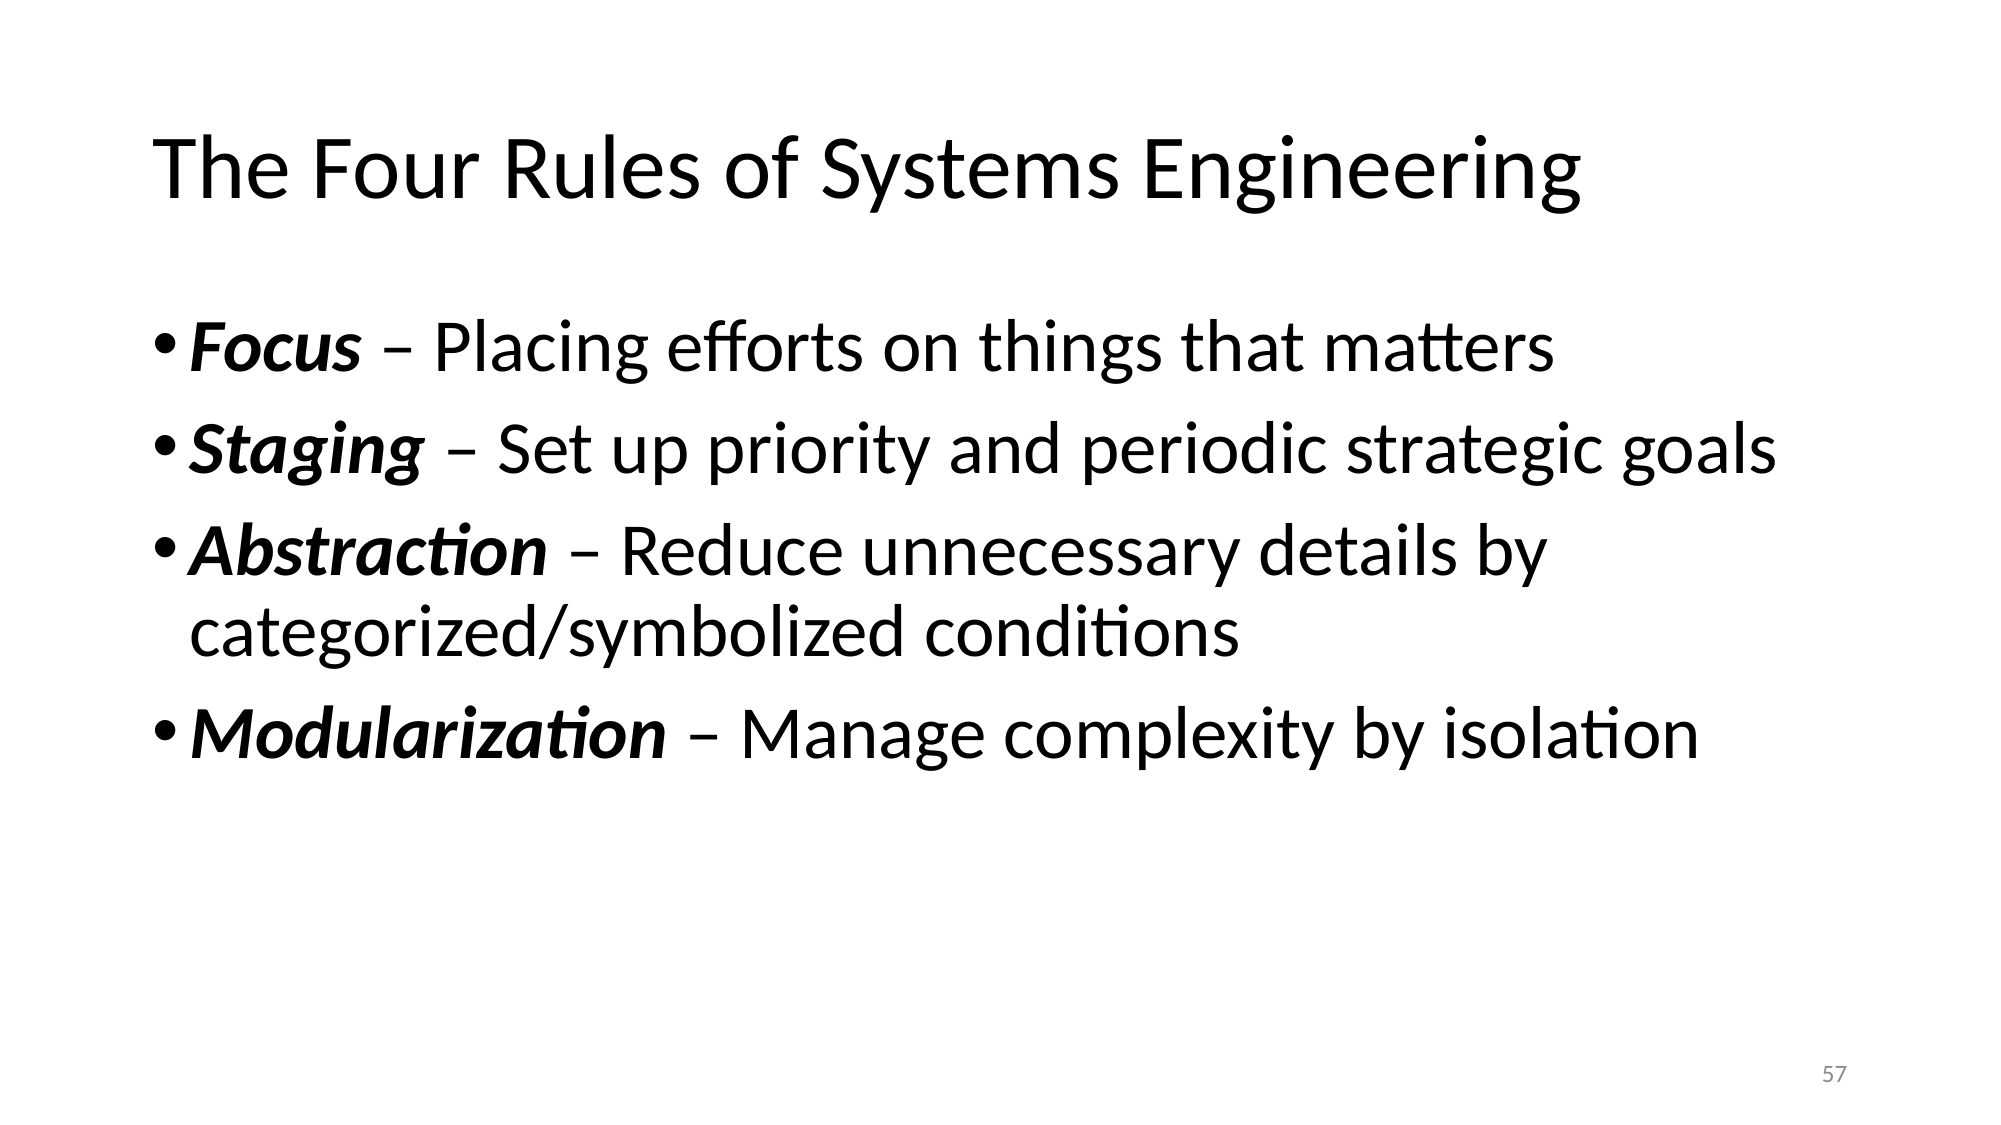

# The Four Rules of Systems Engineering
Focus – Placing efforts on things that matters
Staging – Set up priority and periodic strategic goals
Abstraction – Reduce unnecessary details by categorized/symbolized conditions
Modularization – Manage complexity by isolation
57